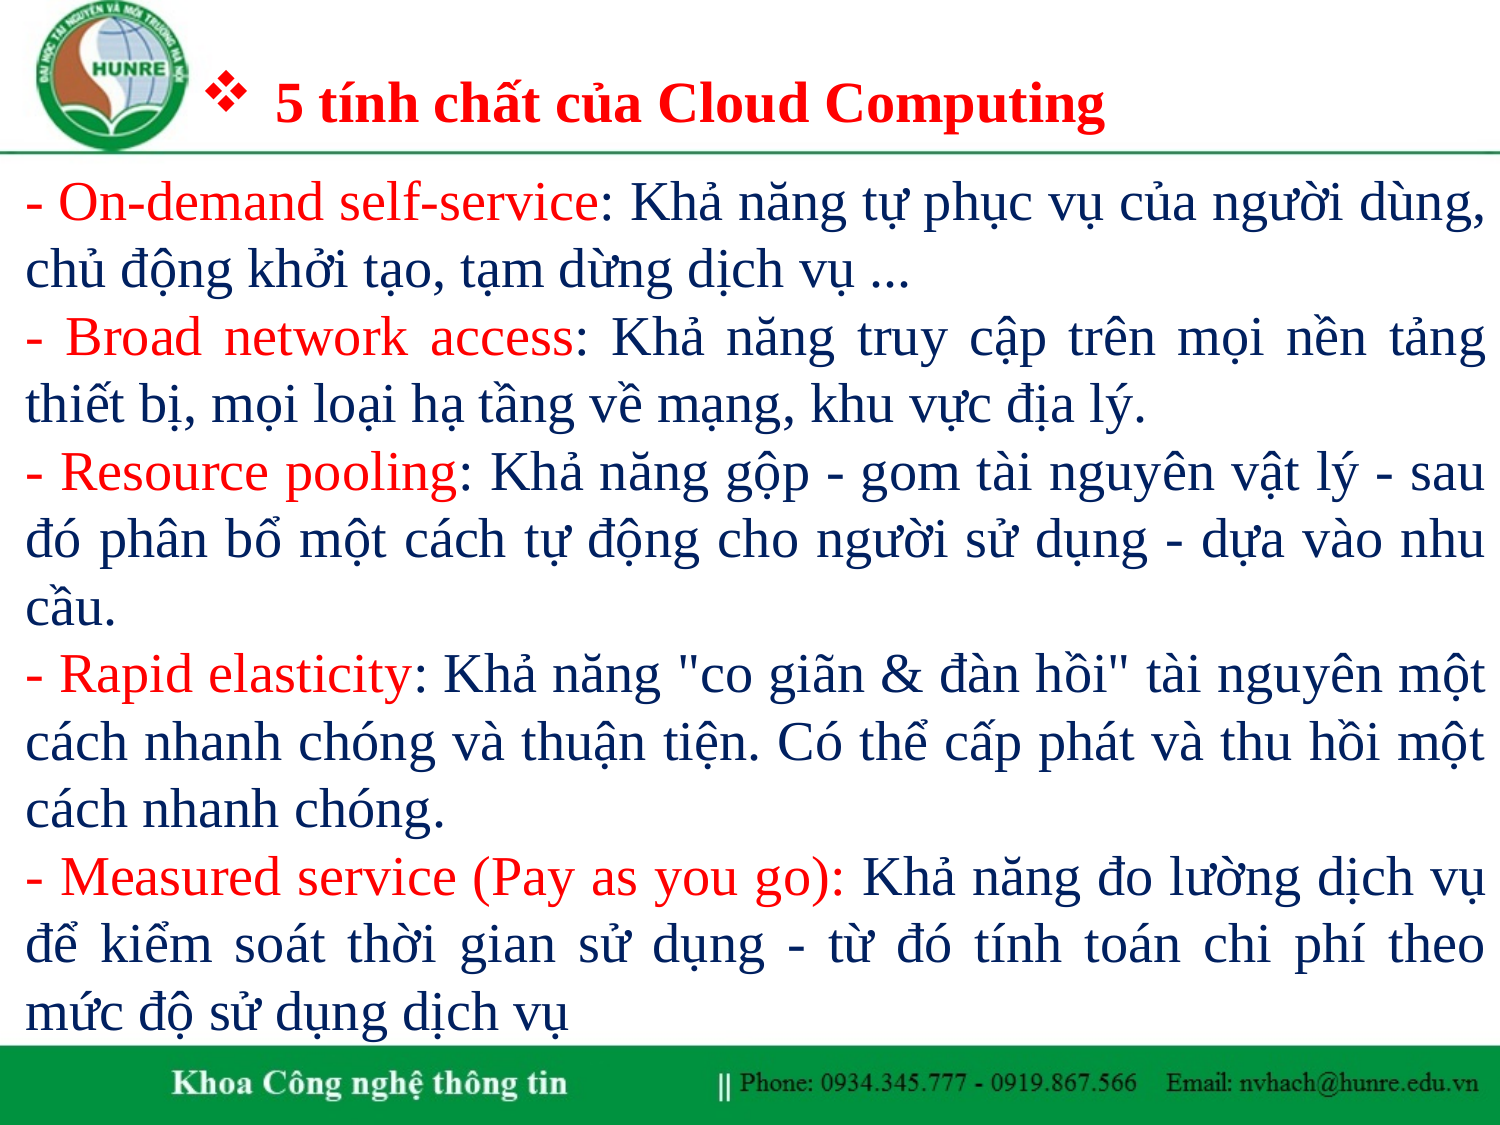

# 5 tính chất của Cloud Computing
- On-demand self-service: Khả năng tự phục vụ của người dùng, chủ động khởi tạo, tạm dừng dịch vụ ...
- Broad network access: Khả năng truy cập trên mọi nền tảng thiết bị, mọi loại hạ tầng về mạng, khu vực địa lý.
- Resource pooling: Khả năng gộp - gom tài nguyên vật lý - sau đó phân bổ một cách tự động cho người sử dụng - dựa vào nhu cầu.
- Rapid elasticity: Khả năng "co giãn & đàn hồi" tài nguyên một cách nhanh chóng và thuận tiện. Có thể cấp phát và thu hồi một cách nhanh chóng.
- Measured service (Pay as you go): Khả năng đo lường dịch vụ để kiểm soát thời gian sử dụng - từ đó tính toán chi phí theo mức độ sử dụng dịch vụ